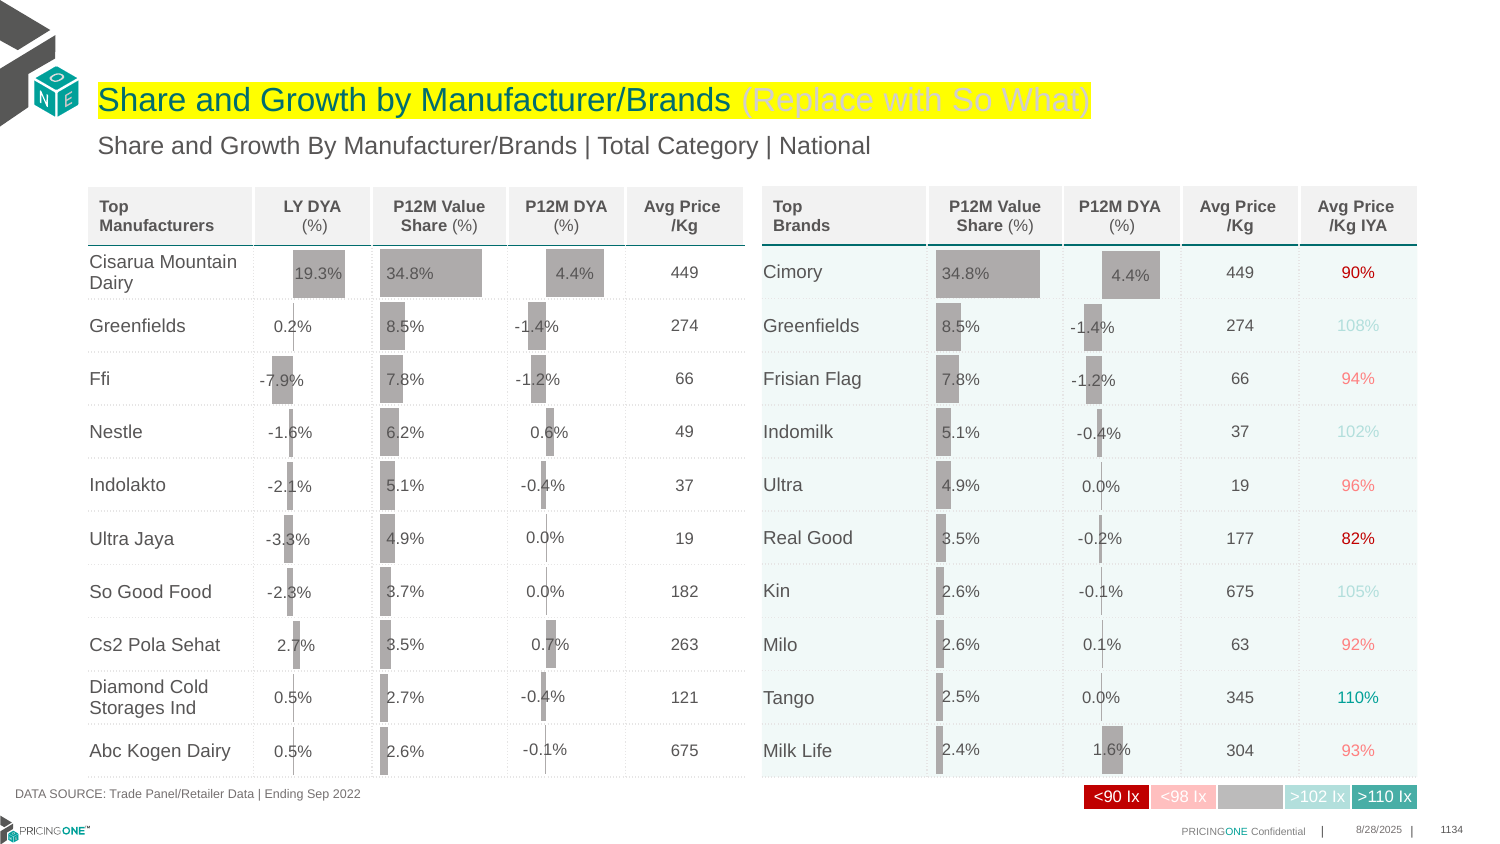

# Share and Growth by Manufacturer/Brands (Replace with So What)

Share and Growth By Manufacturer/Brands | Total Category | National
| Top Brands | P12M Value Share (%) | P12M DYA (%) | Avg Price /Kg | Avg Price /Kg IYA |
| --- | --- | --- | --- | --- |
| Cimory |  |  | 449 | 90% |
| Greenfields |  |  | 274 | 108% |
| Frisian Flag |  |  | 66 | 94% |
| Indomilk |  |  | 37 | 102% |
| Ultra |  |  | 19 | 96% |
| Real Good |  |  | 177 | 82% |
| Kin |  |  | 675 | 105% |
| Milo |  |  | 63 | 92% |
| Tango |  |  | 345 | 110% |
| Milk Life |  |  | 304 | 93% |
| Top Manufacturers | LY DYA (%) | P12M Value Share (%) | P12M DYA (%) | Avg Price /Kg |
| --- | --- | --- | --- | --- |
| Cisarua Mountain Dairy |  |  |  | 449 |
| Greenfields |  |  |  | 274 |
| Ffi |  |  |  | 66 |
| Nestle |  |  |  | 49 |
| Indolakto |  |  |  | 37 |
| Ultra Jaya |  |  |  | 19 |
| So Good Food |  |  |  | 182 |
| Cs2 Pola Sehat |  |  |  | 263 |
| Diamond Cold Storages Ind |  |  |  | 121 |
| Abc Kogen Dairy |  |  |  | 675 |

### Chart

| Category | Value Share DYA |
|---|---|
| Cisarua Mountain Dairy | 0.043963722 |
| Greenfields | -0.013505148 |
| Ffi | -0.011798739 |
| Nestle | 0.005747371 |
| Indolakto | -0.004083526 |
| Ultra Jaya | -0.00048006 |
| So Good Food | -0.000369268 |
| Cs2 Pola Sehat | 0.007436899 |
| Diamond Cold Storages Ind | -0.004149937 |
| Abc Kogen Dairy | -0.000902593 |

### Chart

| Category | Value Share |
|---|---|
| Cisarua Mountain Dairy | 0.3477082589408701 |
| Greenfields | 0.08491758937883104 |
| Ffi | 0.07750326573188641 |
| Nestle | 0.06209152634278589 |
| Indolakto | 0.05142700767461003 |
| Ultra Jaya | 0.04906278220639971 |
| So Good Food | 0.03680691772490205 |
| Cs2 Pola Sehat | 0.03502358726533103 |
| Diamond Cold Storages Ind | 0.02706175473986937 |
| Abc Kogen Dairy | 0.02619123520631474 |

### Chart

| Category | Value Share LY DYA |
|---|---|
| Cisarua Mountain Dairy | 0.1925151724612564 |
| Greenfields | 0.002207613054361082 |
| Ffi | -0.0794449113256084 |
| Nestle | -0.0163620302779533 |
| Indolakto | -0.02050157548004742 |
| Ultra Jaya | -0.03347270904969975 |
| So Good Food | -0.02349644762495789 |
| Cs2 Pola Sehat | 0.02730195124453755 |
| Diamond Cold Storages Ind | 0.00487927568836154 |
| Abc Kogen Dairy | 0.0051764789981248 |

### Chart

| Category | Value Share |
|---|---|
| Cimory | 0.3477083376441748 |
| Greenfields | 0.08491758937883104 |
| Frisian Flag | 0.07750326573188641 |
| Indomilk | 0.05142700767461003 |
| Ultra | 0.04906273824806363 |
| Real Good | 0.03502606222469345 |
| Kin | 0.02619123520631474 |
| Milo | 0.02566756662908495 |
| Tango | 0.02477790843924349 |
| Milk Life | 0.02440384954205812 |

### Chart

| Category | Value Share DYA |
|---|---|
| Cimory | 0.043963789 |
| Greenfields | -0.013505148 |
| Frisian Flag | -0.011798739 |
| Indomilk | -0.003586332 |
| Ultra | -0.000479624 |
| Real Good | -0.002150124 |
| Kin | -0.000902593 |
| Milo | 0.001010547 |
| Tango | -0.000333022 |
| Milk Life | 0.015689061 |
DATA SOURCE: Trade Panel/Retailer Data | Ending Sep 2022
| <90 Ix | <98 Ix |  | >102 Ix | >110 Ix |
| --- | --- | --- | --- | --- |

8/28/2025
1134